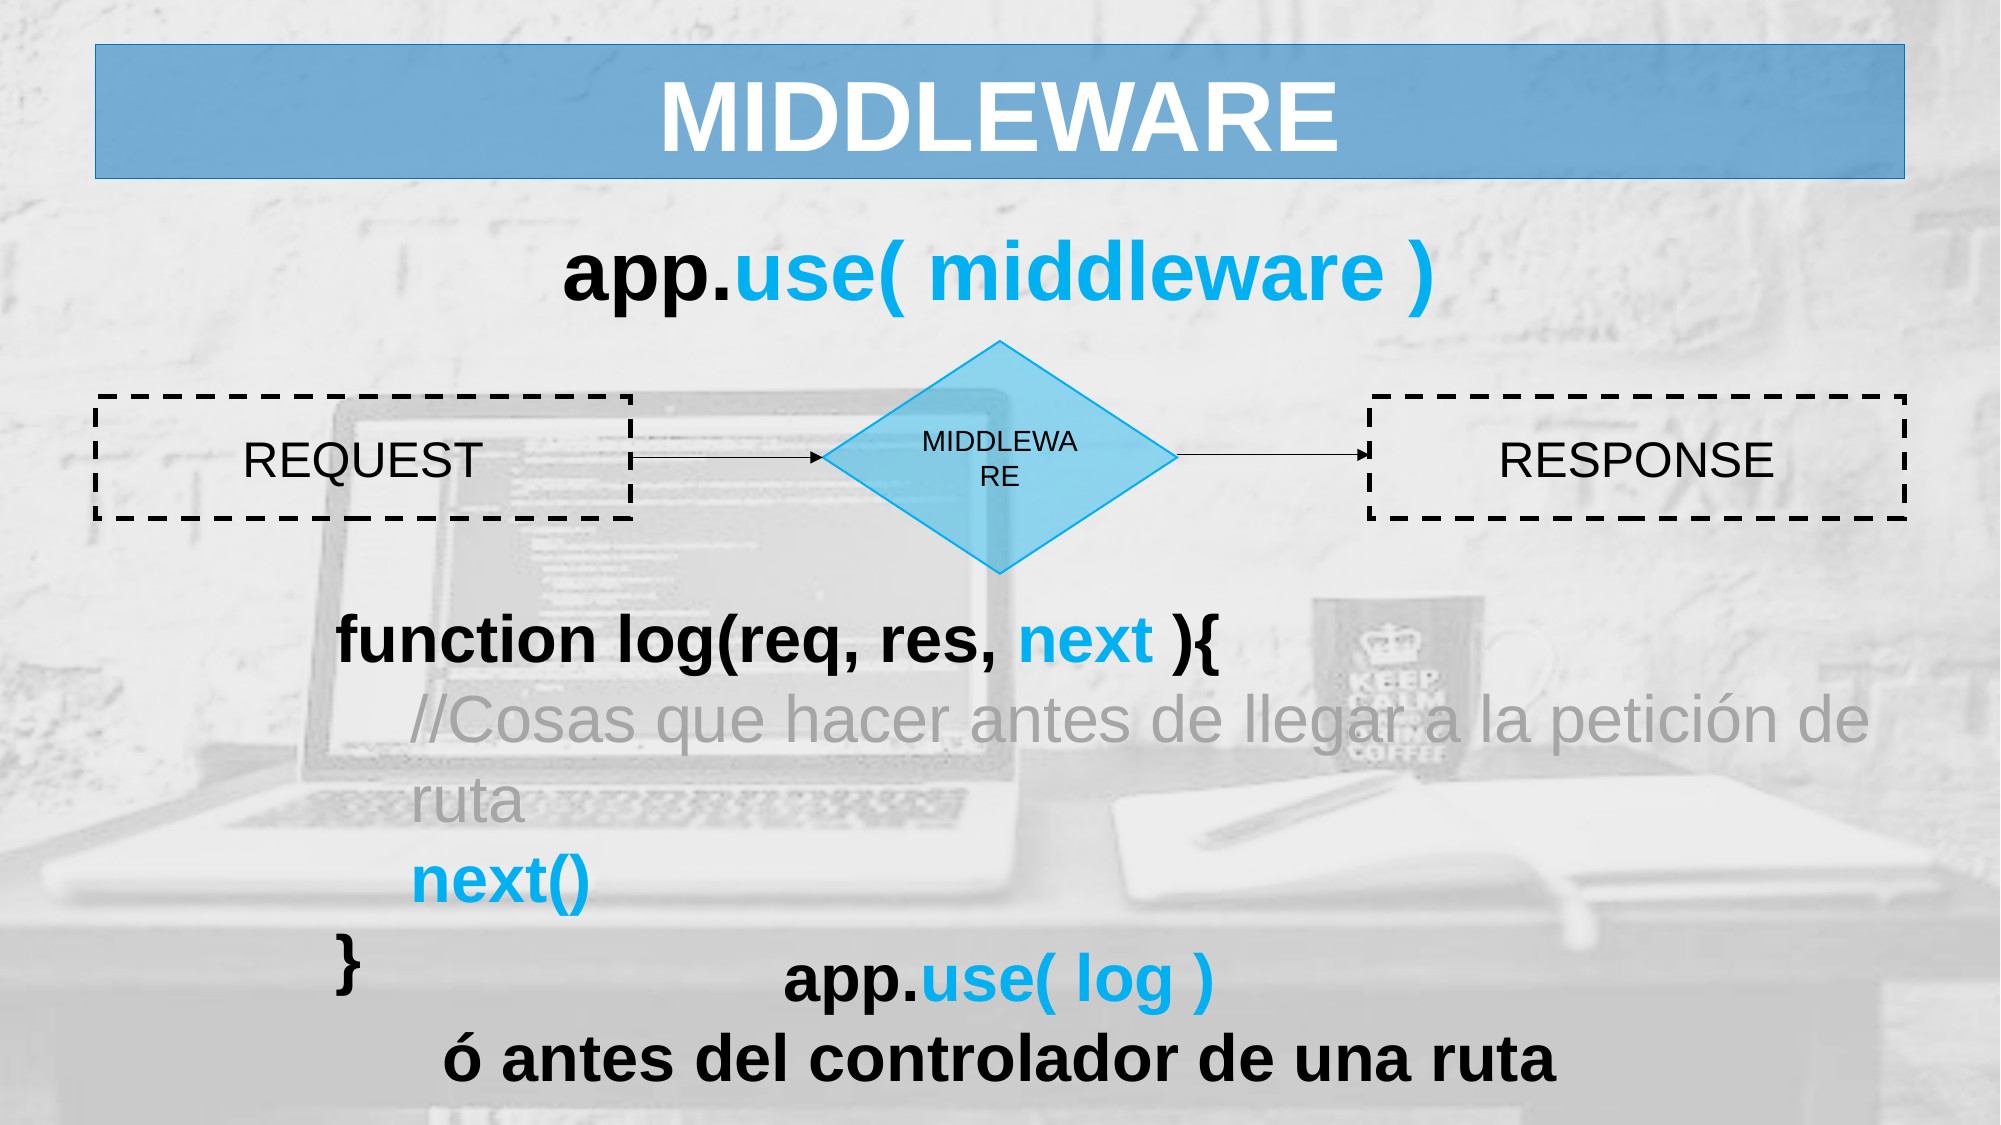

MIDDLEWARE
app.use( middleware )
MIDDLEWARE
REQUEST
RESPONSE
function log(req, res, next ){
//Cosas que hacer antes de llegar a la petición de ruta
next()
}
app.use( log )
ó antes del controlador de una ruta